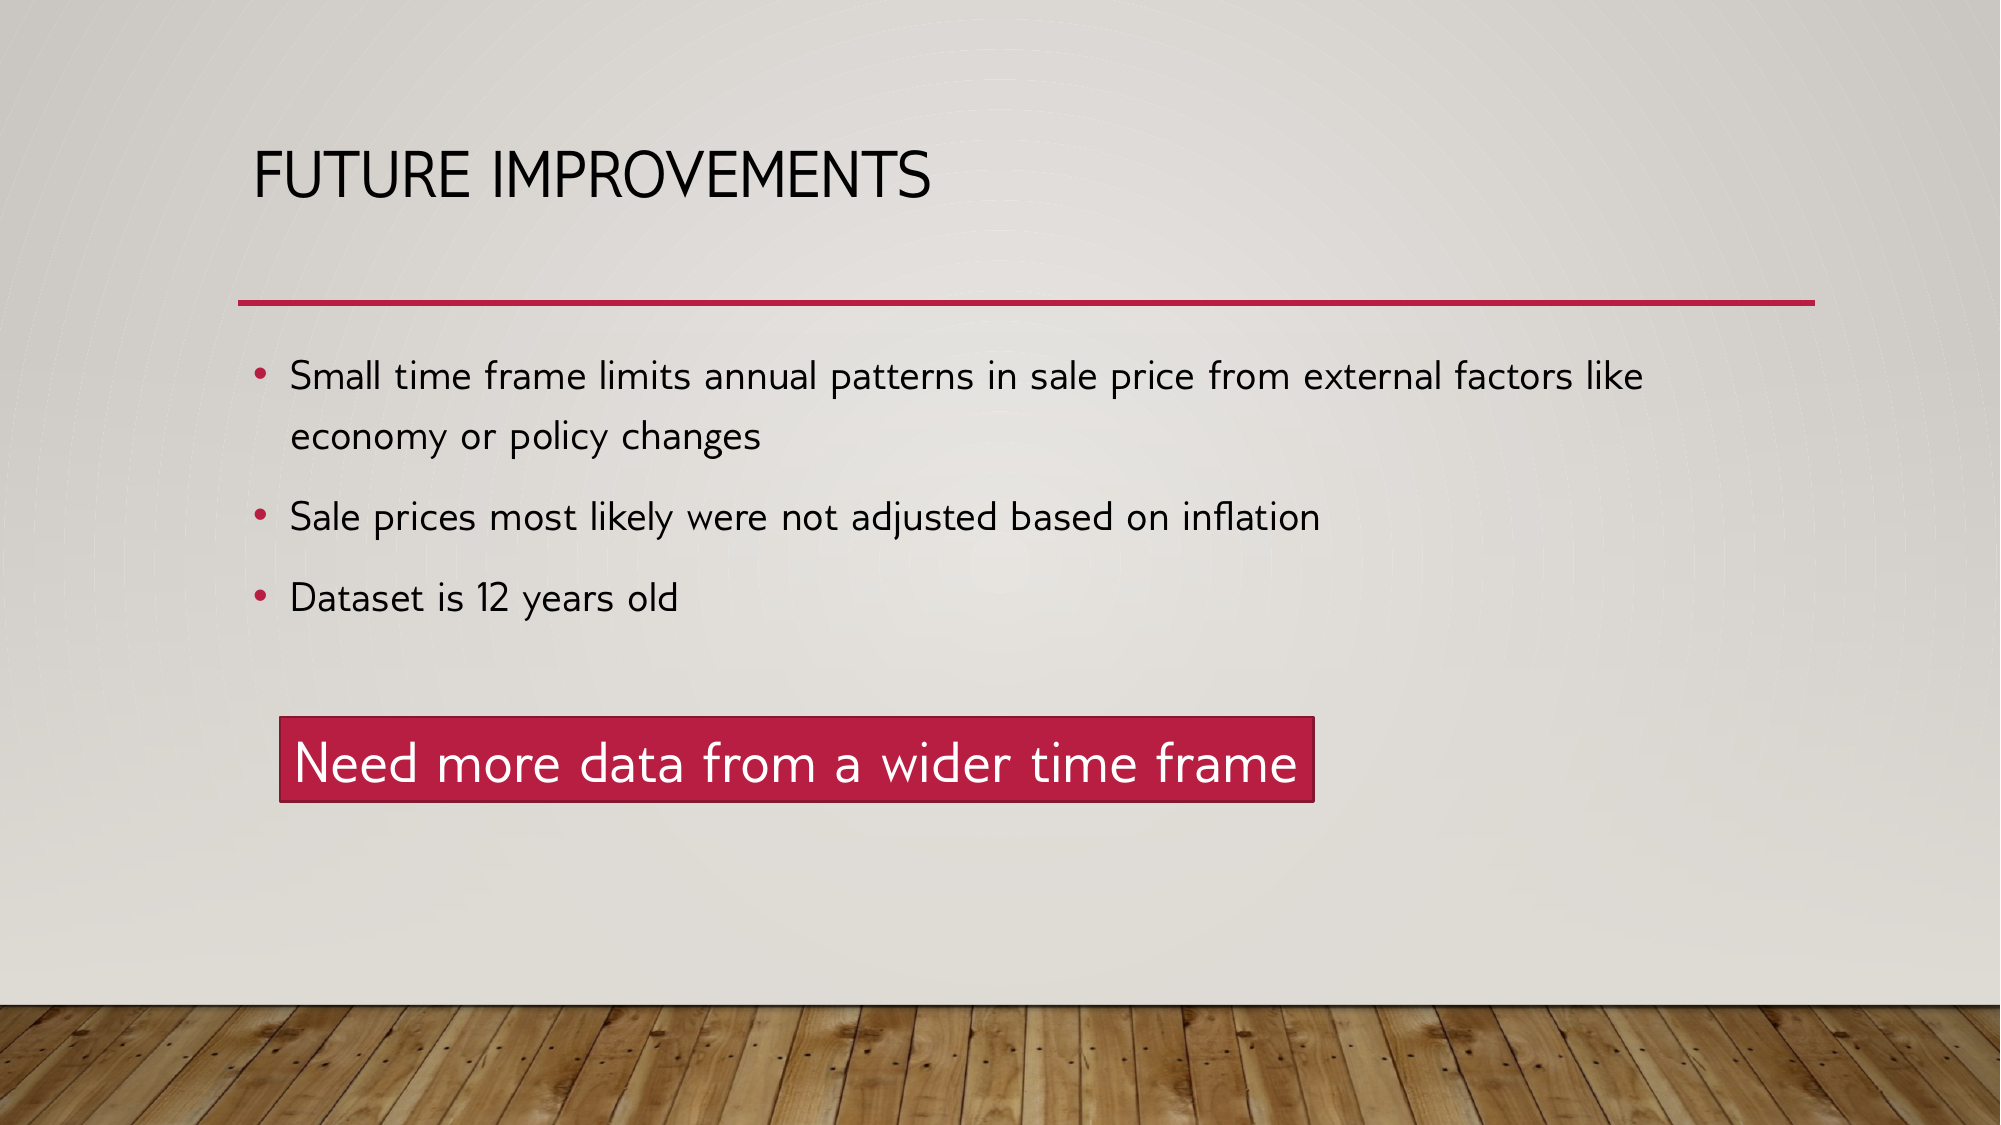

# Future improvements
Small time frame limits annual patterns in sale price from external factors like economy or policy changes
Sale prices most likely were not adjusted based on inflation
Dataset is 12 years old
Need more data from a wider time frame